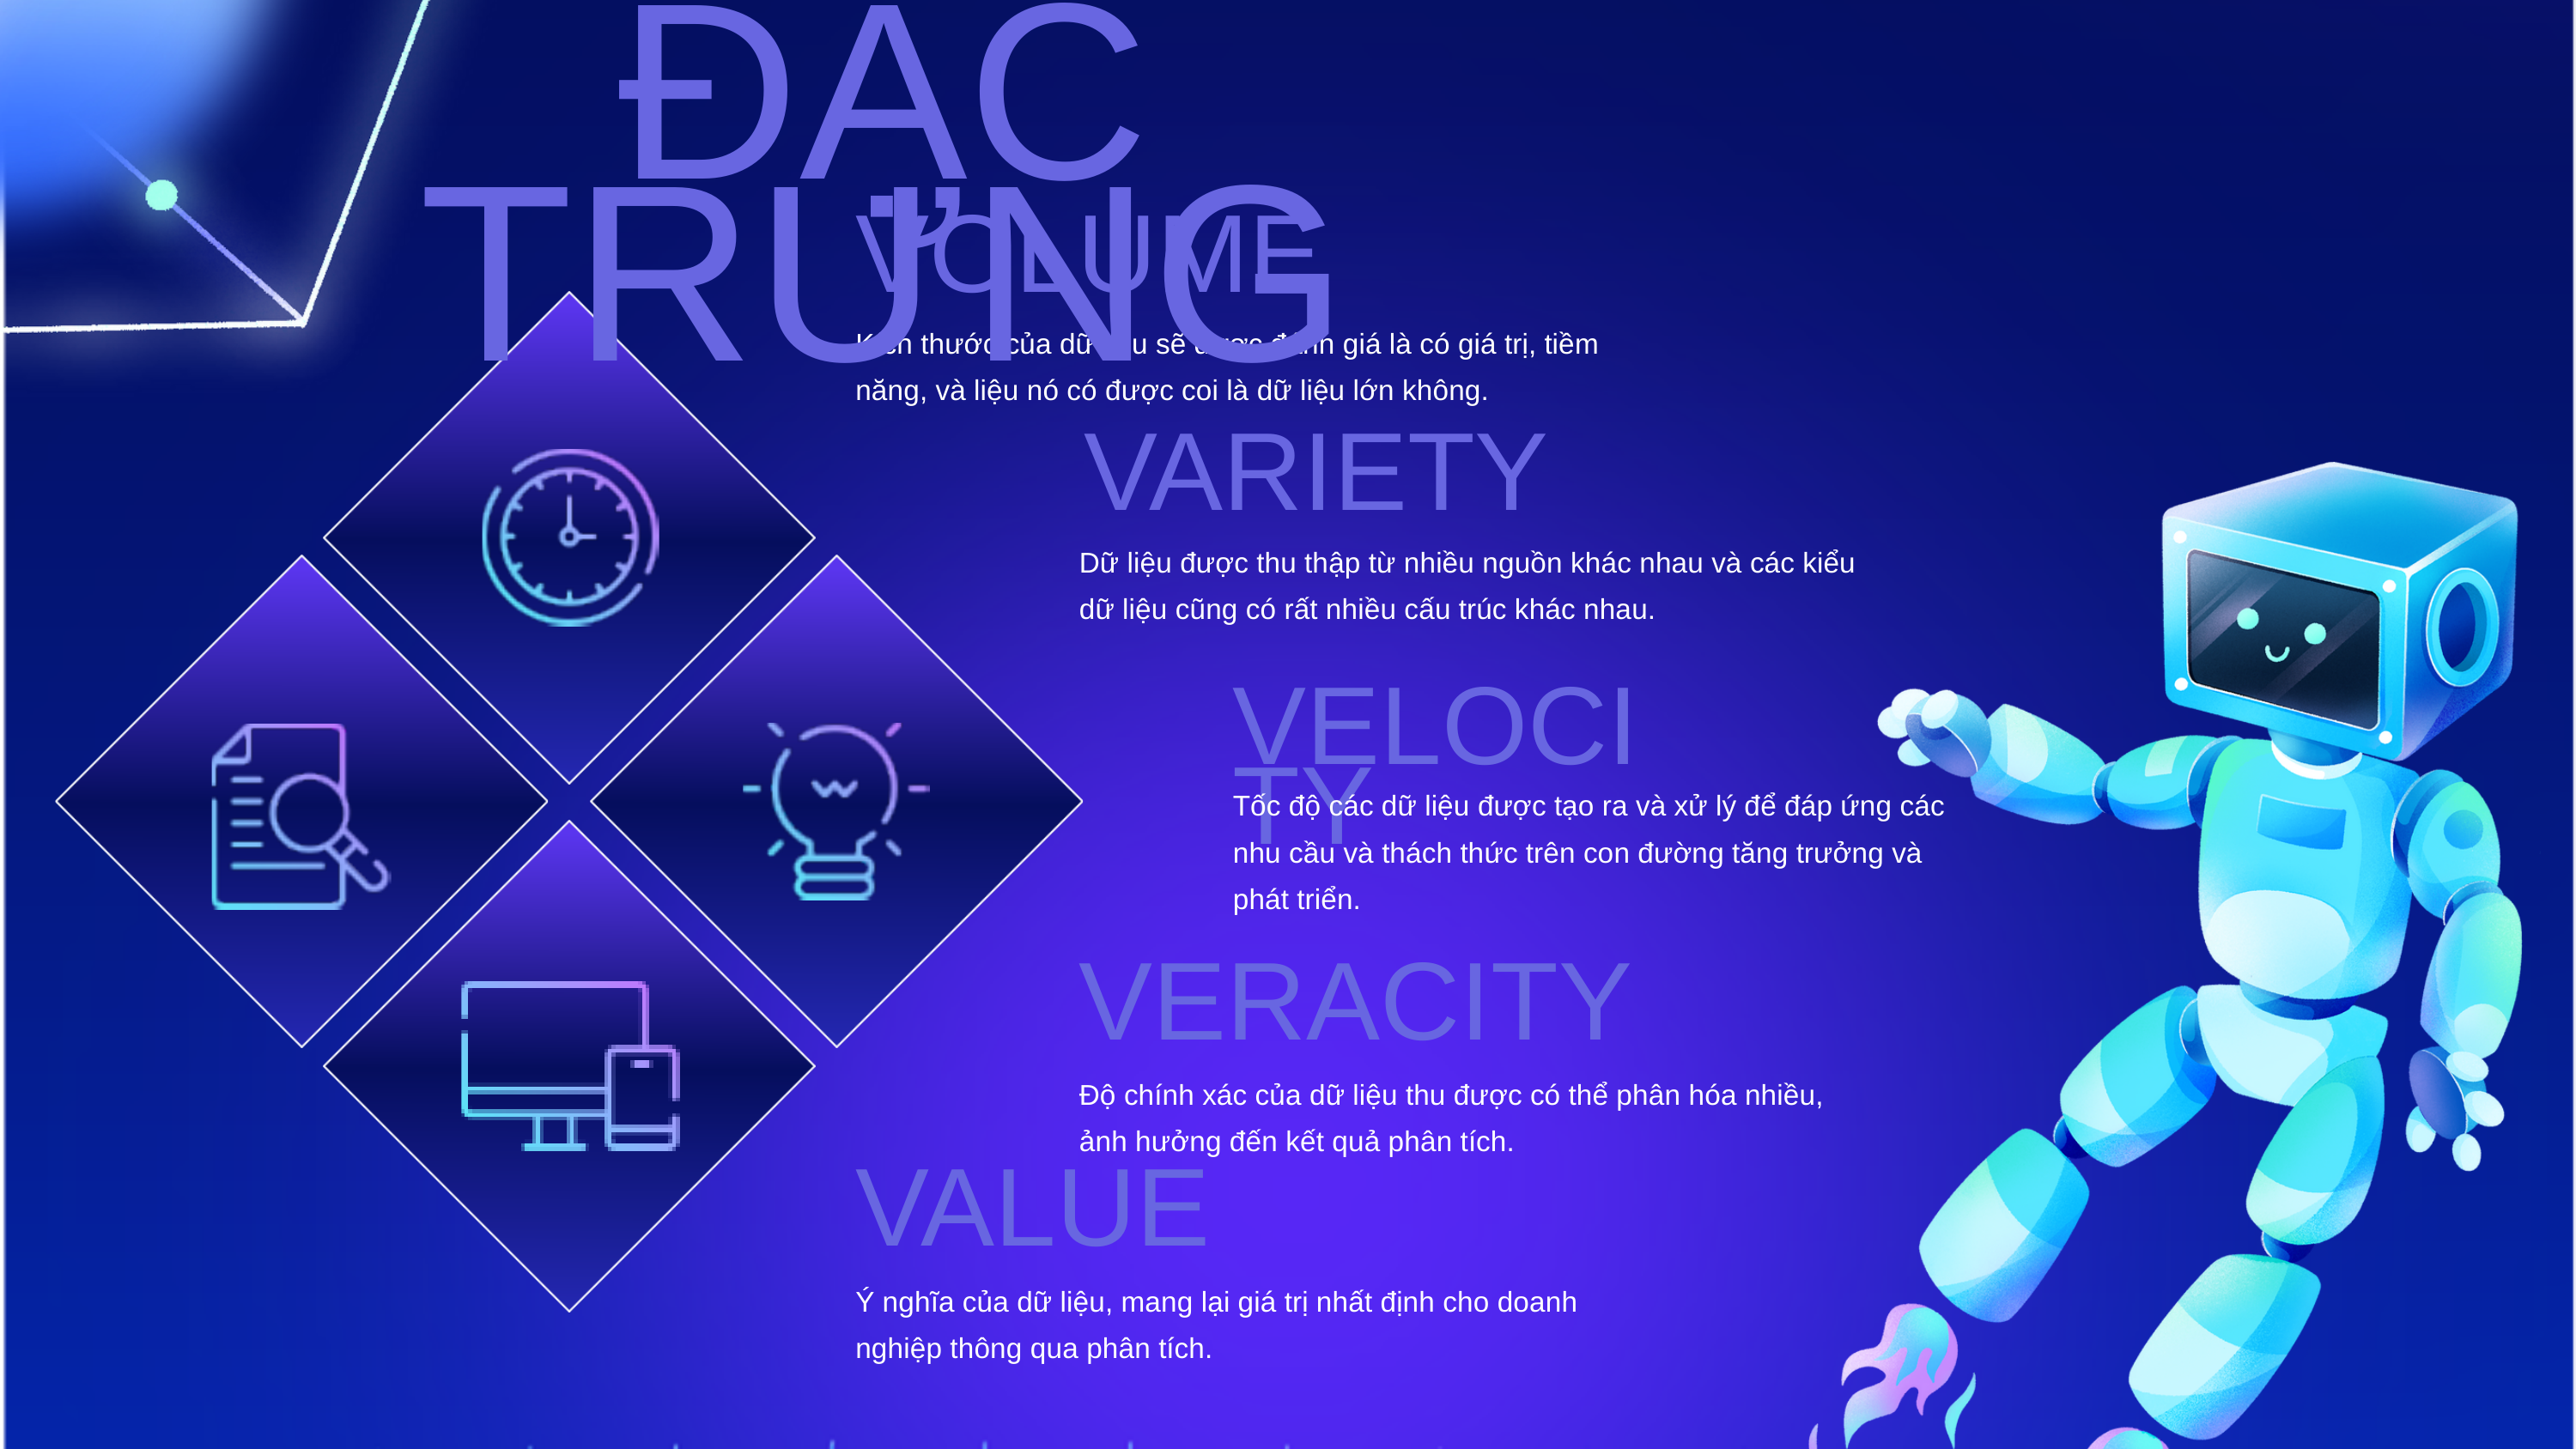

ĐẶC TRƯNG
VOLUME

Kích thước của dữ liệu sẽ được đánh giá là có giá trị, tiềm năng, và liệu nó có được coi là dữ liệu lớn không.

VARIETY

Dữ liệu được thu thập từ nhiều nguồn khác nhau và các kiểu dữ liệu cũng có rất nhiều cấu trúc khác nhau.

VELOCITY

Tốc độ các dữ liệu được tạo ra và xử lý để đáp ứng các nhu cầu và thách thức trên con đường tăng trưởng và phát triển.

VERACITY
Độ chính xác của dữ liệu thu được có thể phân hóa nhiều, ảnh hưởng đến kết quả phân tích.
VALUE
Ý nghĩa của dữ liệu, mang lại giá trị nhất định cho doanh nghiệp thông qua phân tích.